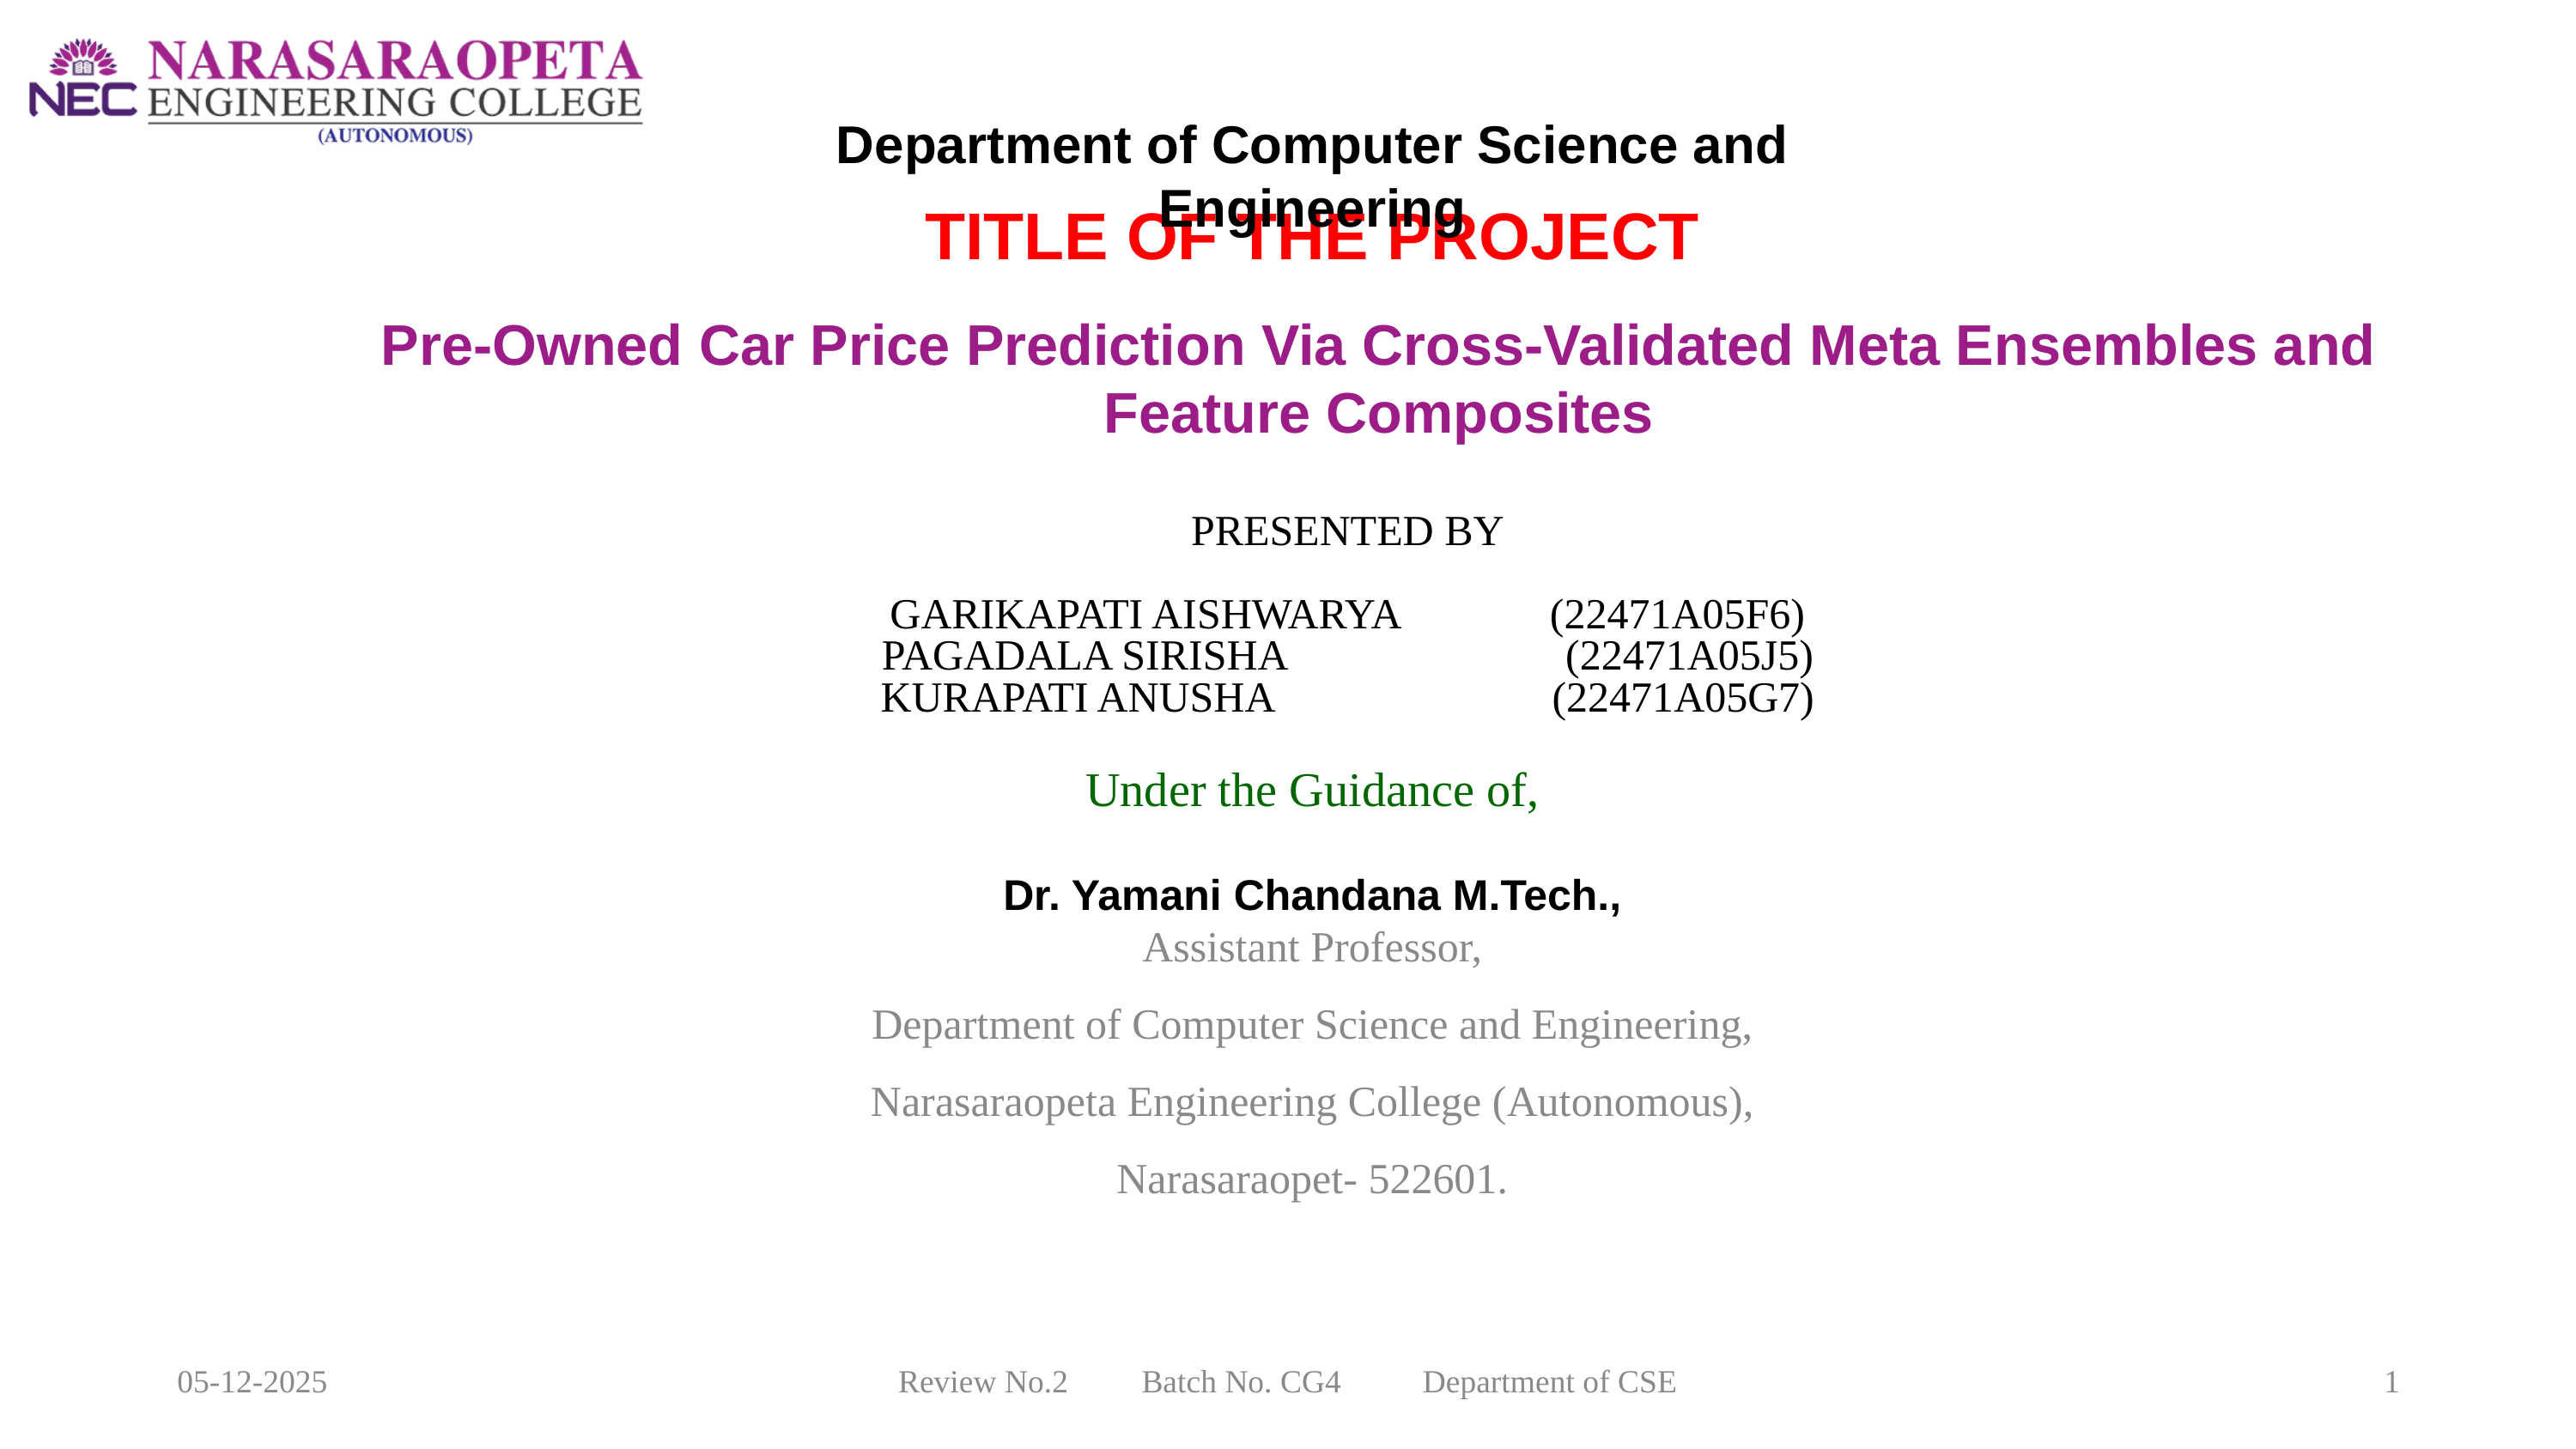

Department of Computer Science and Engineering
TITLE OF THE PROJECT

Pre-Owned Car Price Prediction Via Cross-Validated Meta Ensembles and Feature Composites

PRESENTED BY

GARIKAPATI AISHWARYA              (22471A05F6)
PAGADALA SIRISHA                          (22471A05J5)
KURAPATI ANUSHA                          (22471A05G7)
Under the Guidance of,

Dr. Yamani Chandana M.Tech.,
Assistant Professor,
Department of Computer Science and Engineering,
Narasaraopeta Engineering College (Autonomous),
Narasaraopet- 522601.

05-12-2025

Review No.2         Batch No. CG4          Department of CSE

1